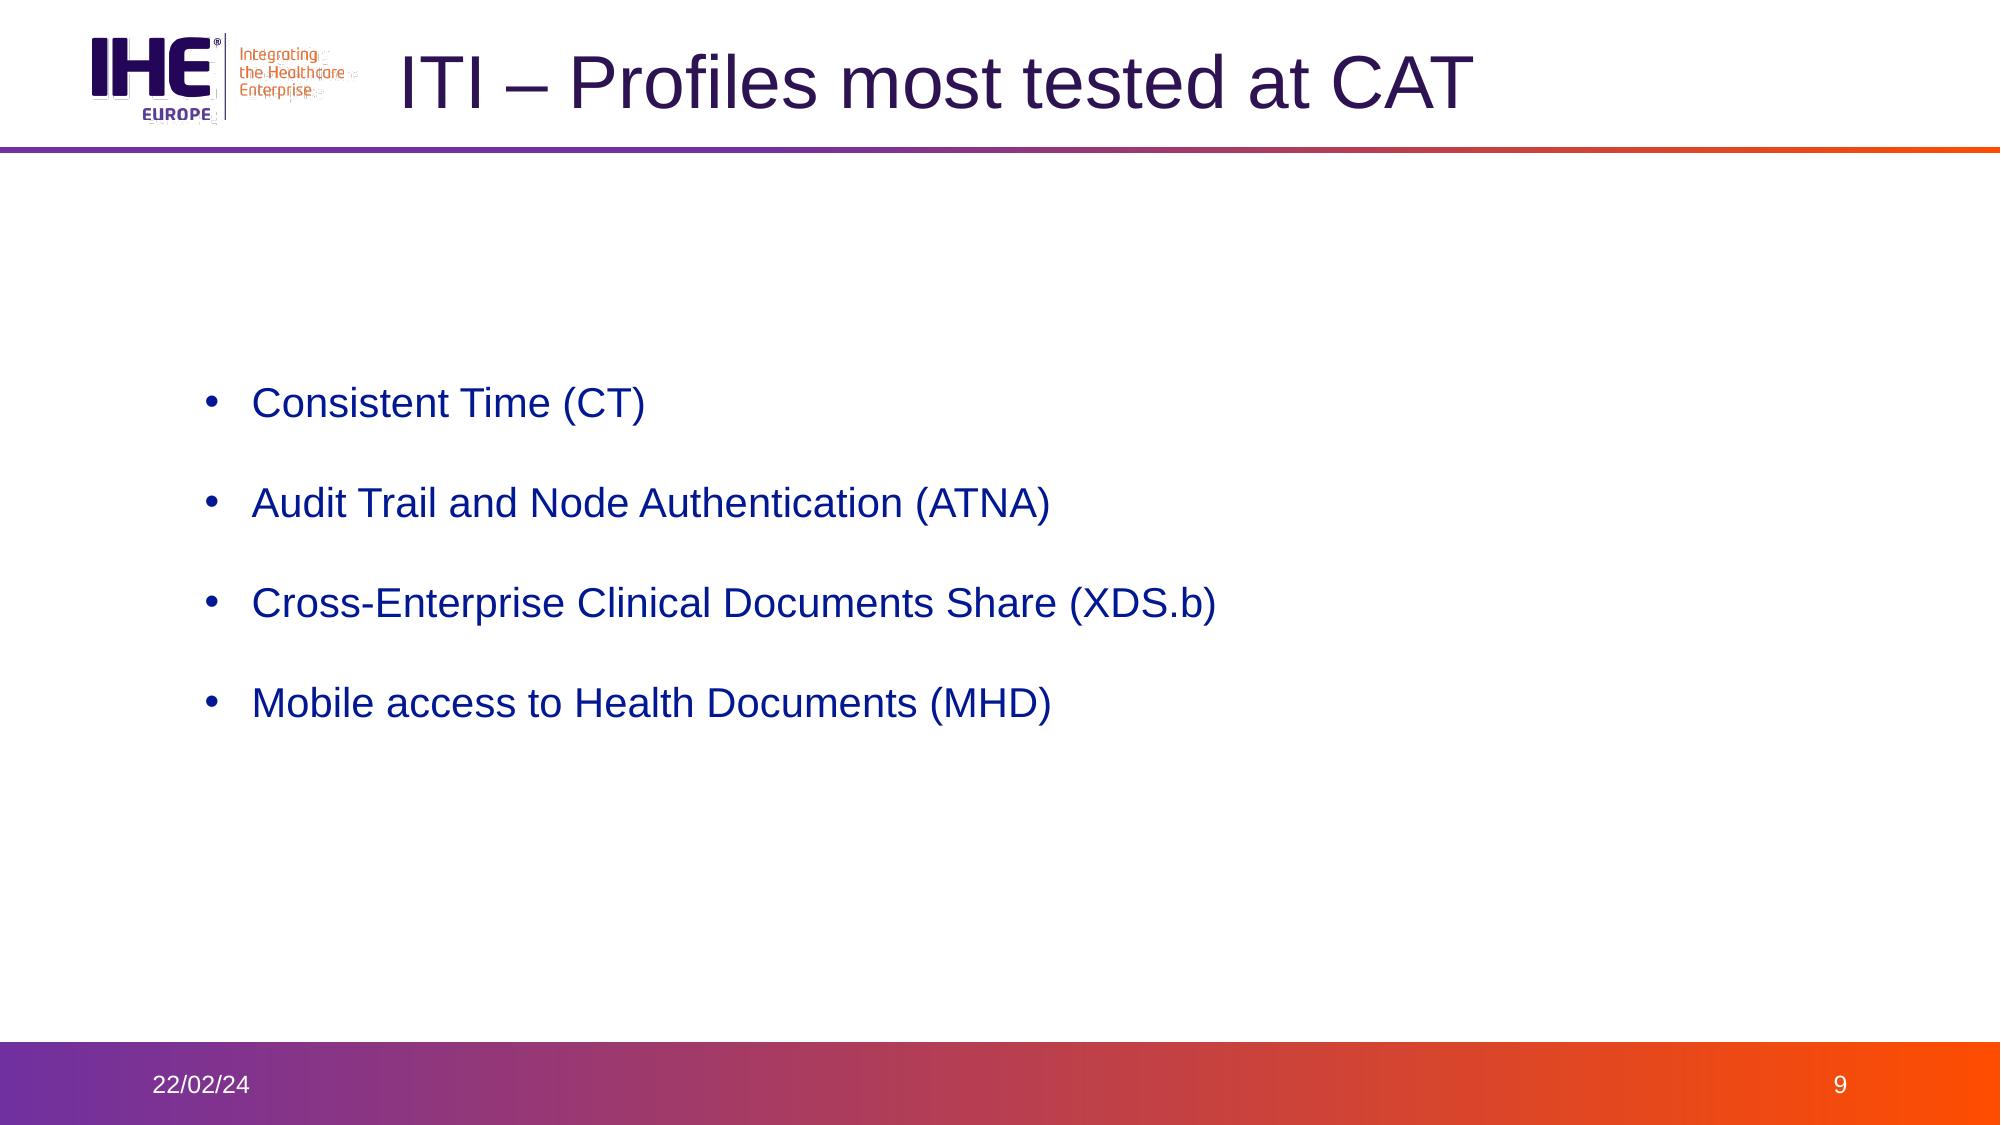

# ITI – Profiles most tested at CAT
 Consistent Time (CT)

 Audit Trail and Node Authentication (ATNA)

 Cross-Enterprise Clinical Documents Share (XDS.b)

 Mobile access to Health Documents (MHD)

22/02/24
9